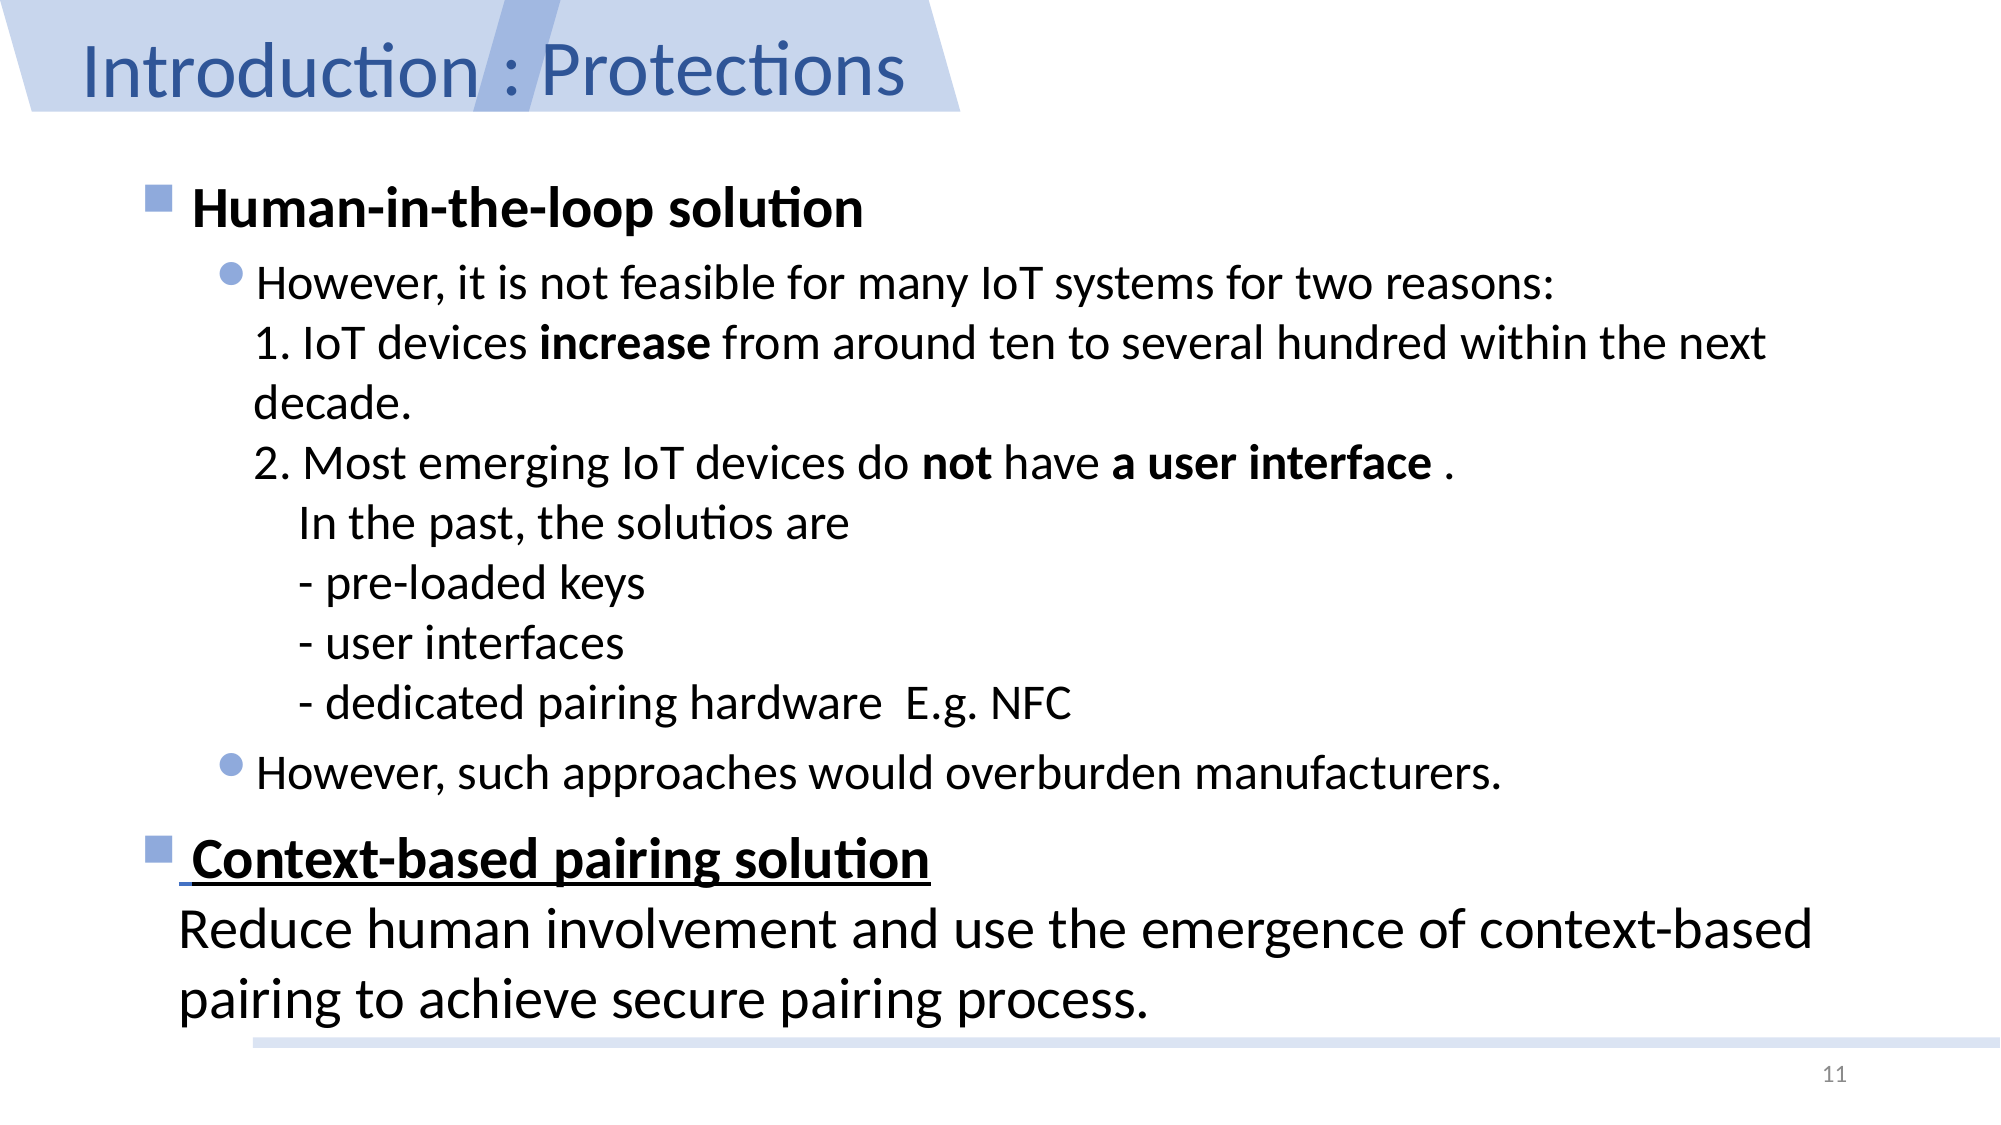

: Protections
# Introduction
 Human-in-the-loop solution
However, it is not feasible for many IoT systems for two reasons:
1. IoT devices increase from around ten to several hundred within the next decade.
2. Most emerging IoT devices do not have a user interface .
    In the past, the solutios are
    - pre-loaded keys
    - user interfaces
    - dedicated pairing hardware  E.g. NFC
However, such approaches would overburden manufacturers.
 Context-based pairing solution
Reduce human involvement and use the emergence of context-based pairing to achieve secure pairing process.

11